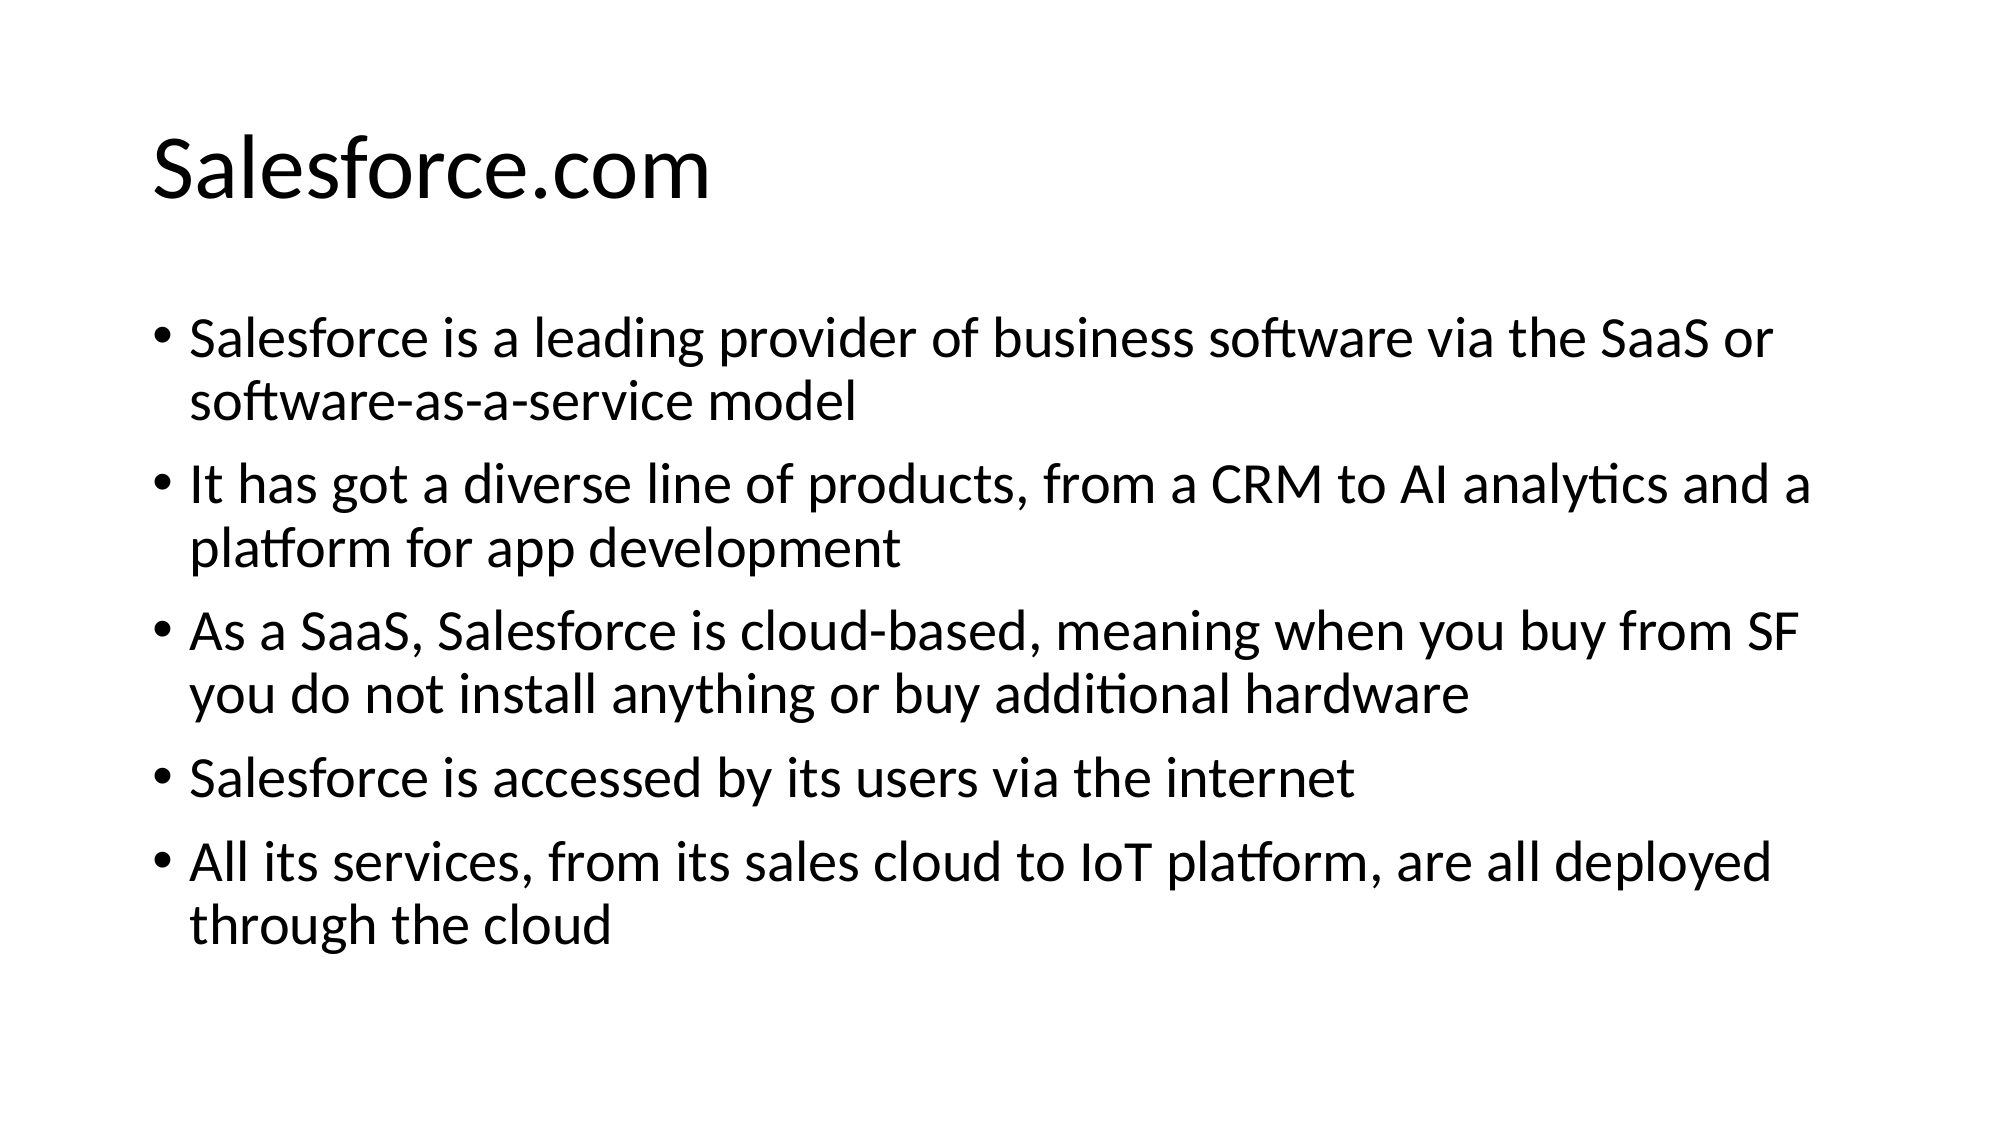

# Salesforce.com
Salesforce is a leading provider of business software via the SaaS or software-as-a-service model
It has got a diverse line of products, from a CRM to AI analytics and a platform for app development
As a SaaS, Salesforce is cloud-based, meaning when you buy from SF you do not install anything or buy additional hardware
Salesforce is accessed by its users via the internet
All its services, from its sales cloud to IoT platform, are all deployed through the cloud